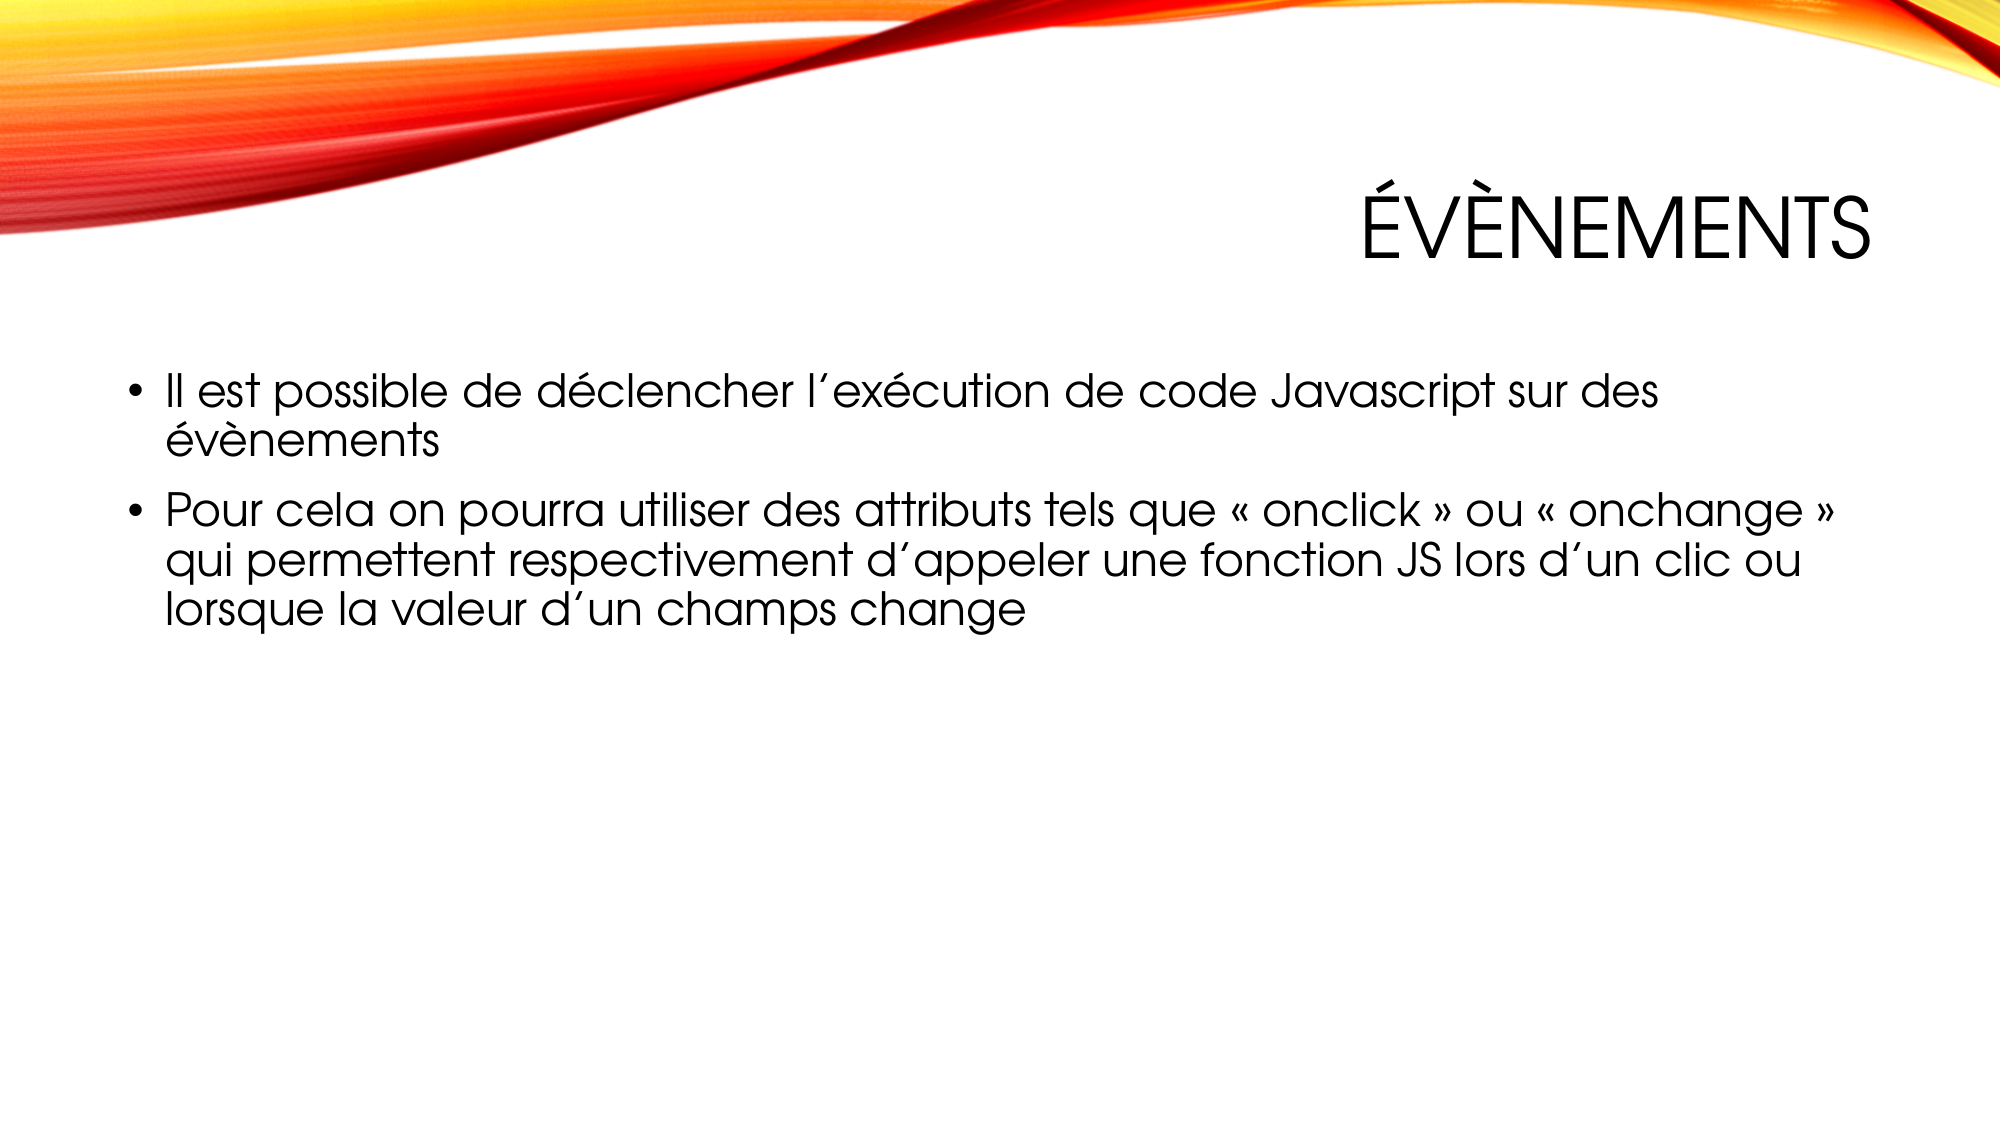

# Évènements
Il est possible de déclencher l’exécution de code Javascript sur des évènements
Pour cela on pourra utiliser des attributs tels que « onclick » ou « onchange » qui permettent respectivement d’appeler une fonction JS lors d’un clic ou lorsque la valeur d’un champs change